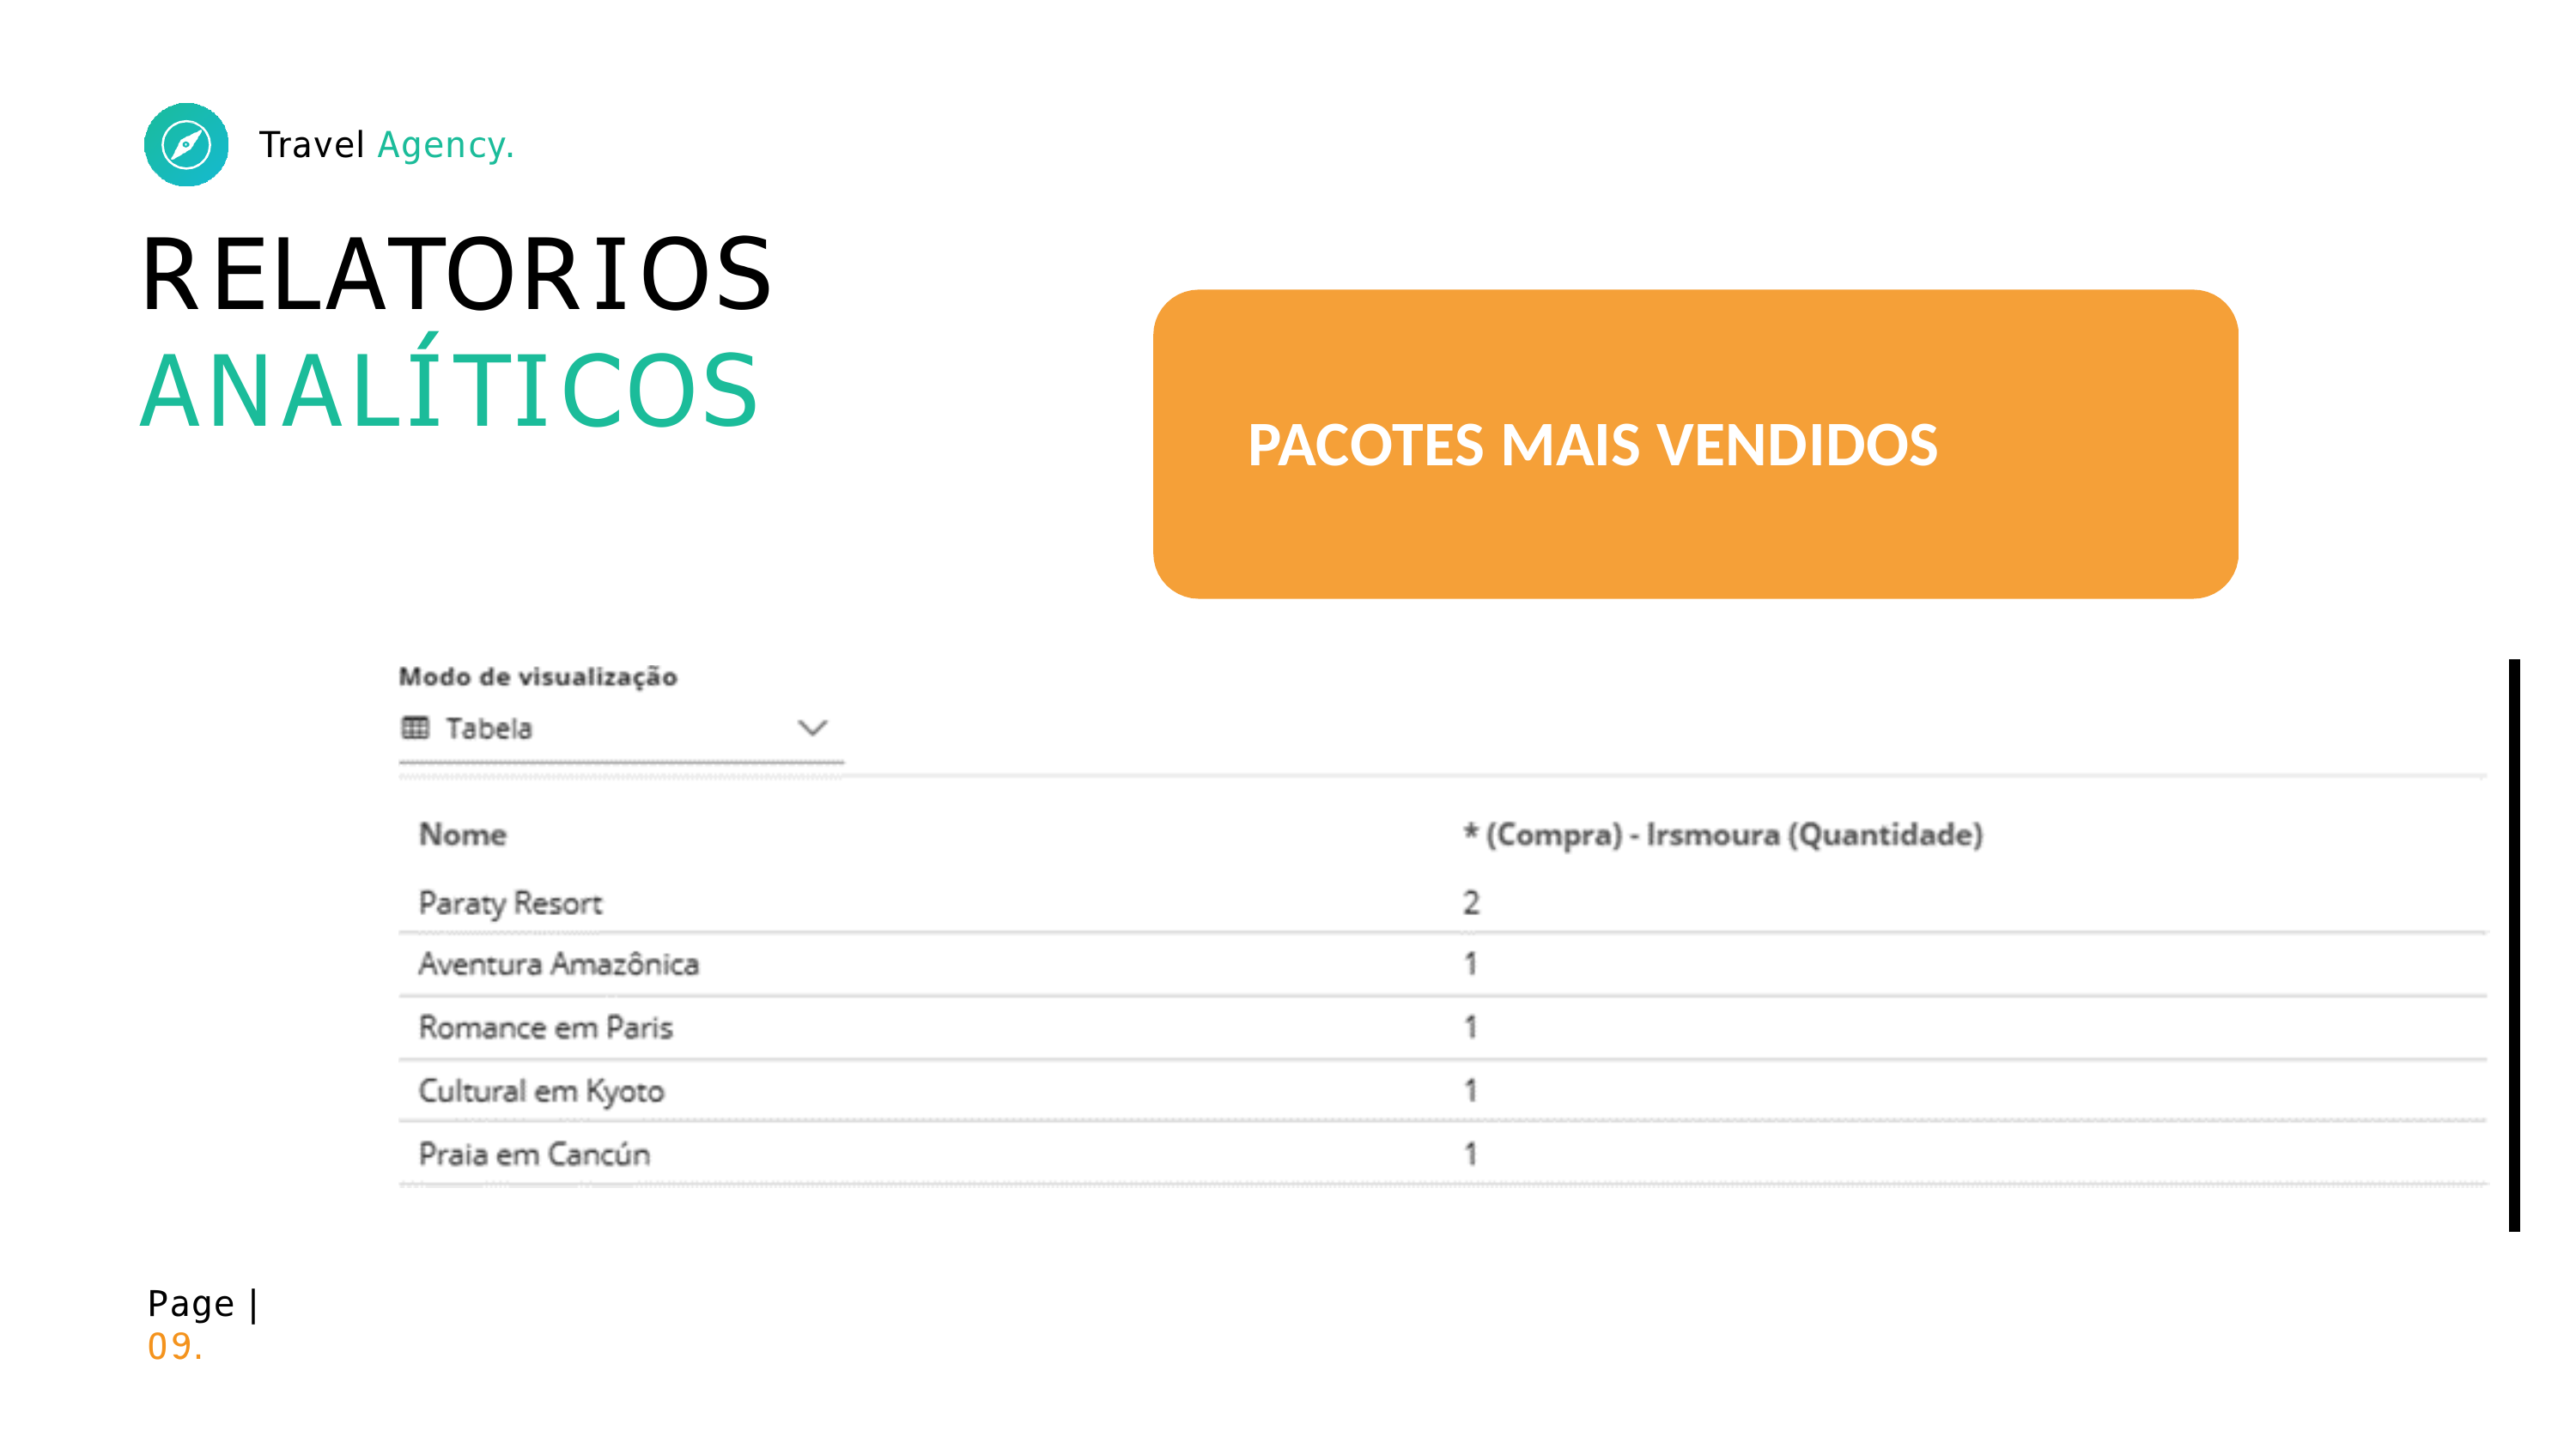

Travel Agency.
# RELATORIOS ANALÍTICOS

PACOTES MAIS VENDIDOS
Page | 09.